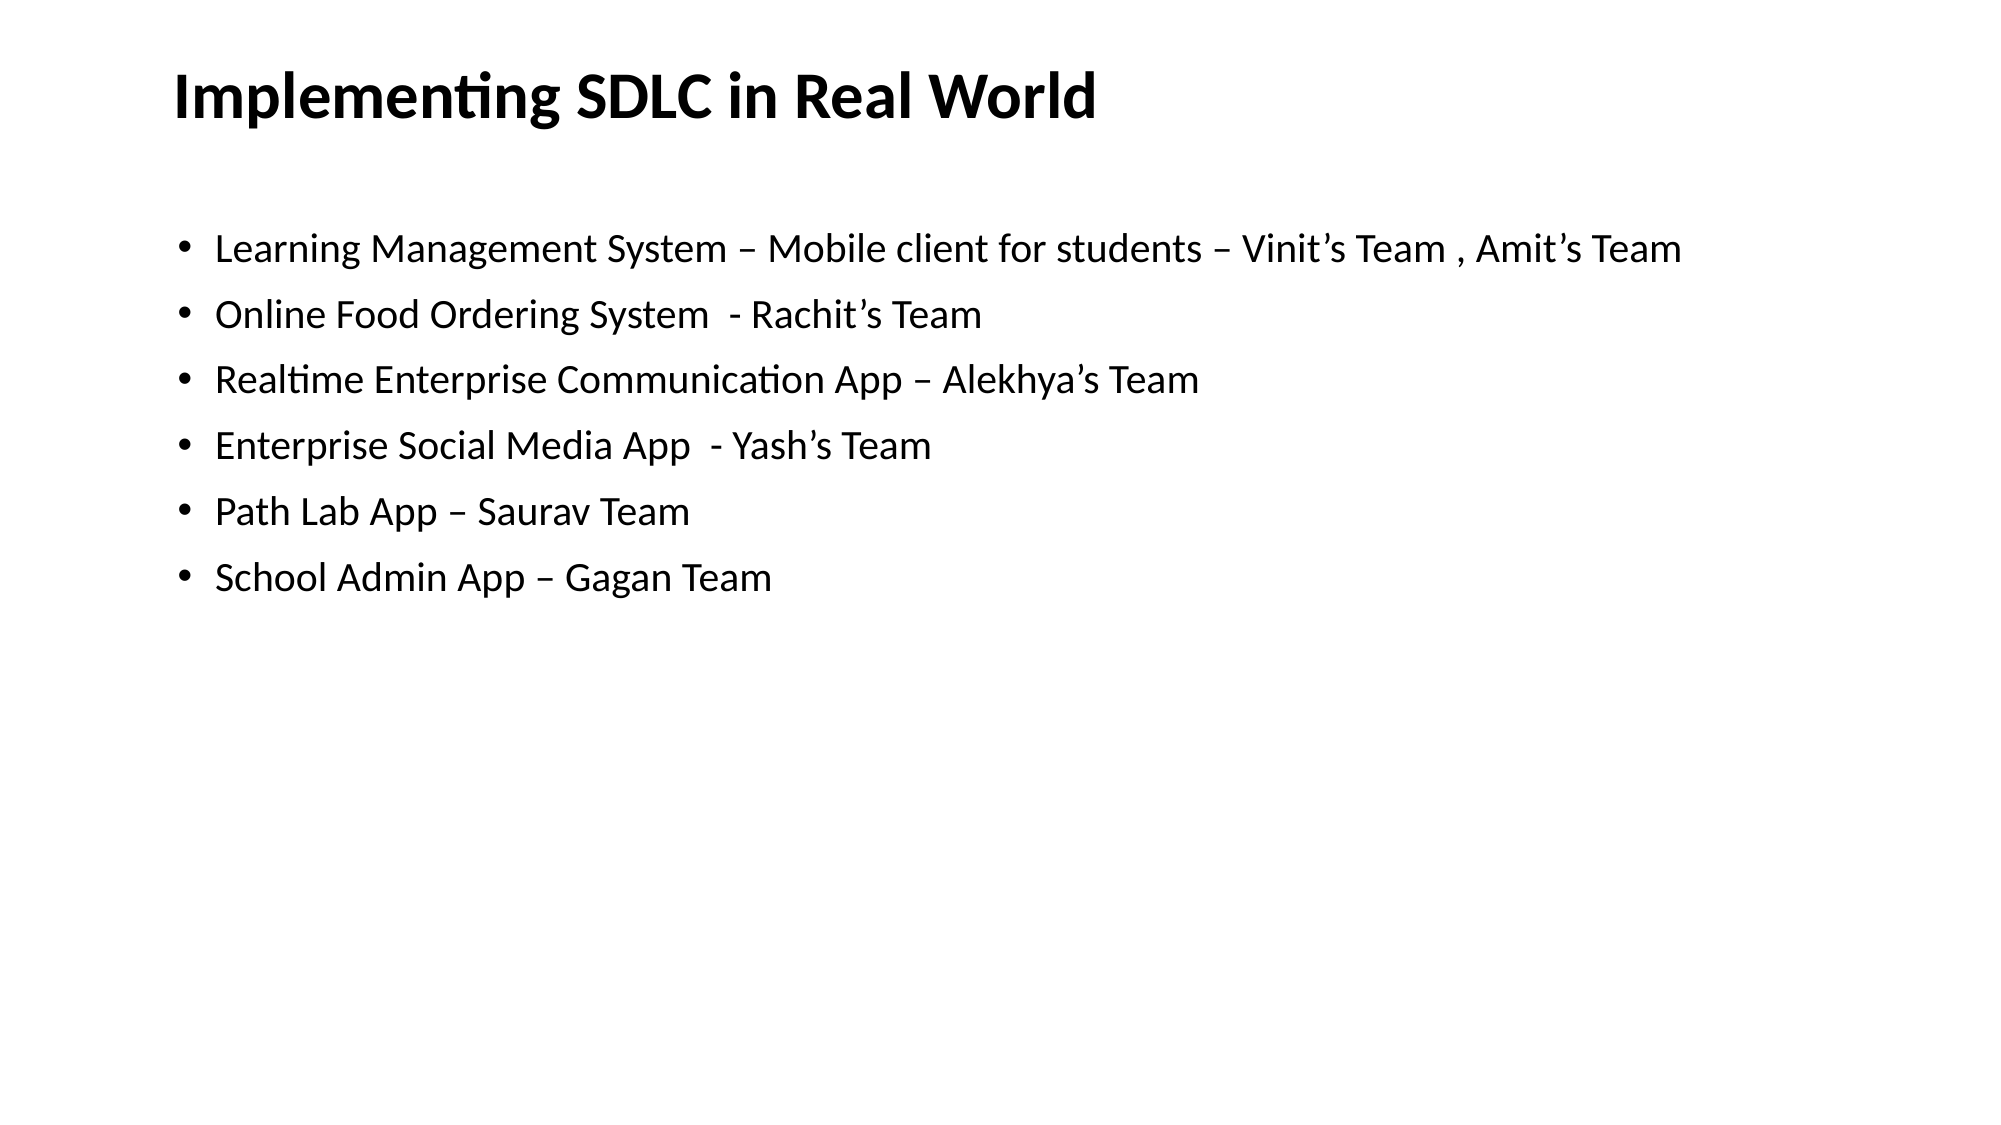

# Implementing SDLC in Real World
Learning Management System – Mobile client for students – Vinit’s Team , Amit’s Team
Online Food Ordering System  - Rachit’s Team
Realtime Enterprise Communication App – Alekhya’s Team
Enterprise Social Media App  - Yash’s Team
Path Lab App – Saurav Team
School Admin App – Gagan Team